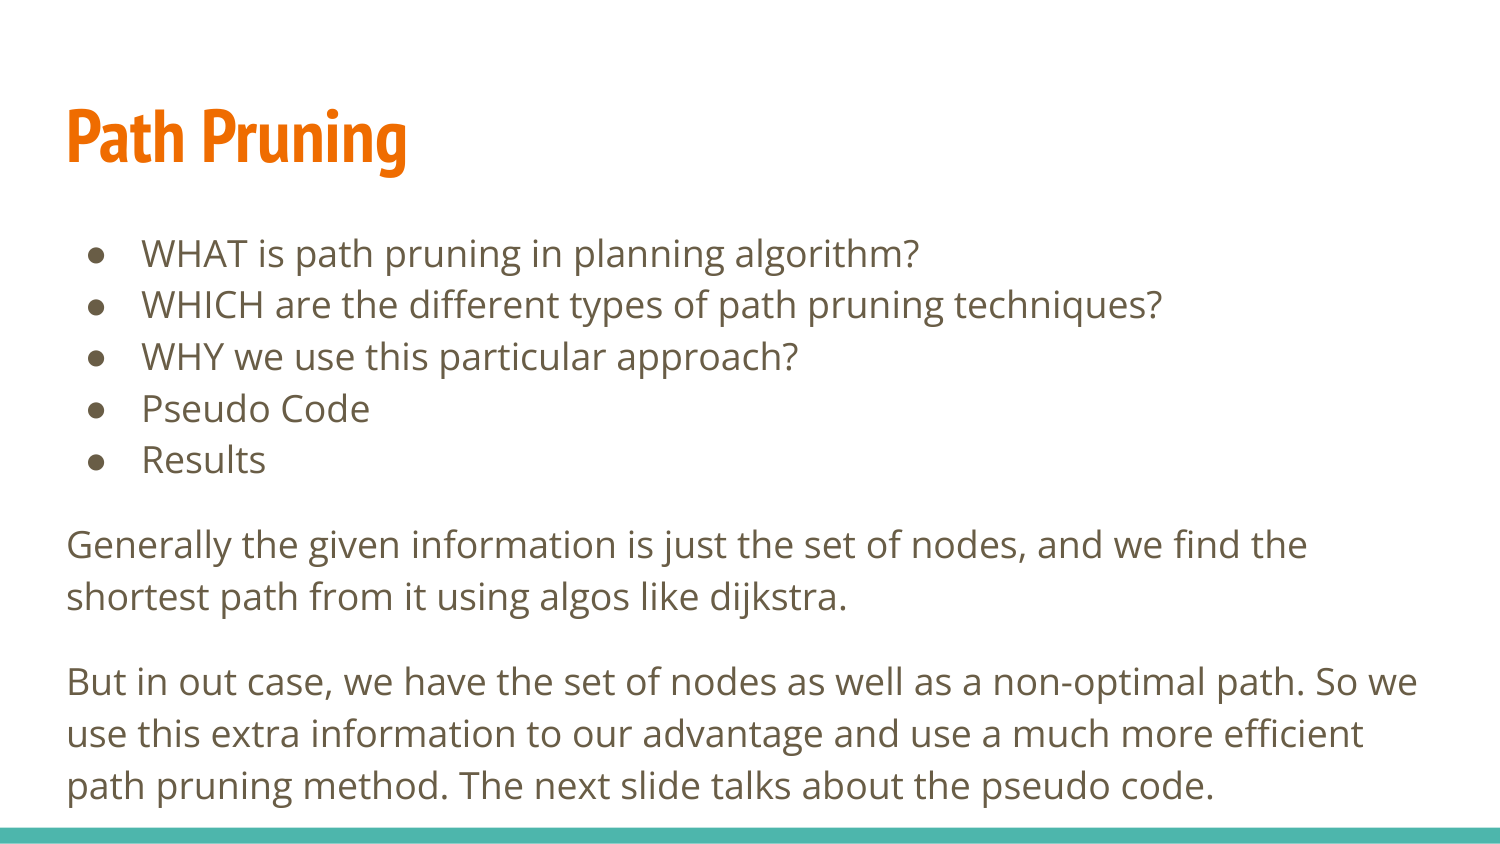

# Path Pruning
WHAT is path pruning in planning algorithm?
WHICH are the different types of path pruning techniques?
WHY we use this particular approach?
Pseudo Code
Results
Generally the given information is just the set of nodes, and we find the shortest path from it using algos like dijkstra.
But in out case, we have the set of nodes as well as a non-optimal path. So we use this extra information to our advantage and use a much more efficient path pruning method. The next slide talks about the pseudo code.